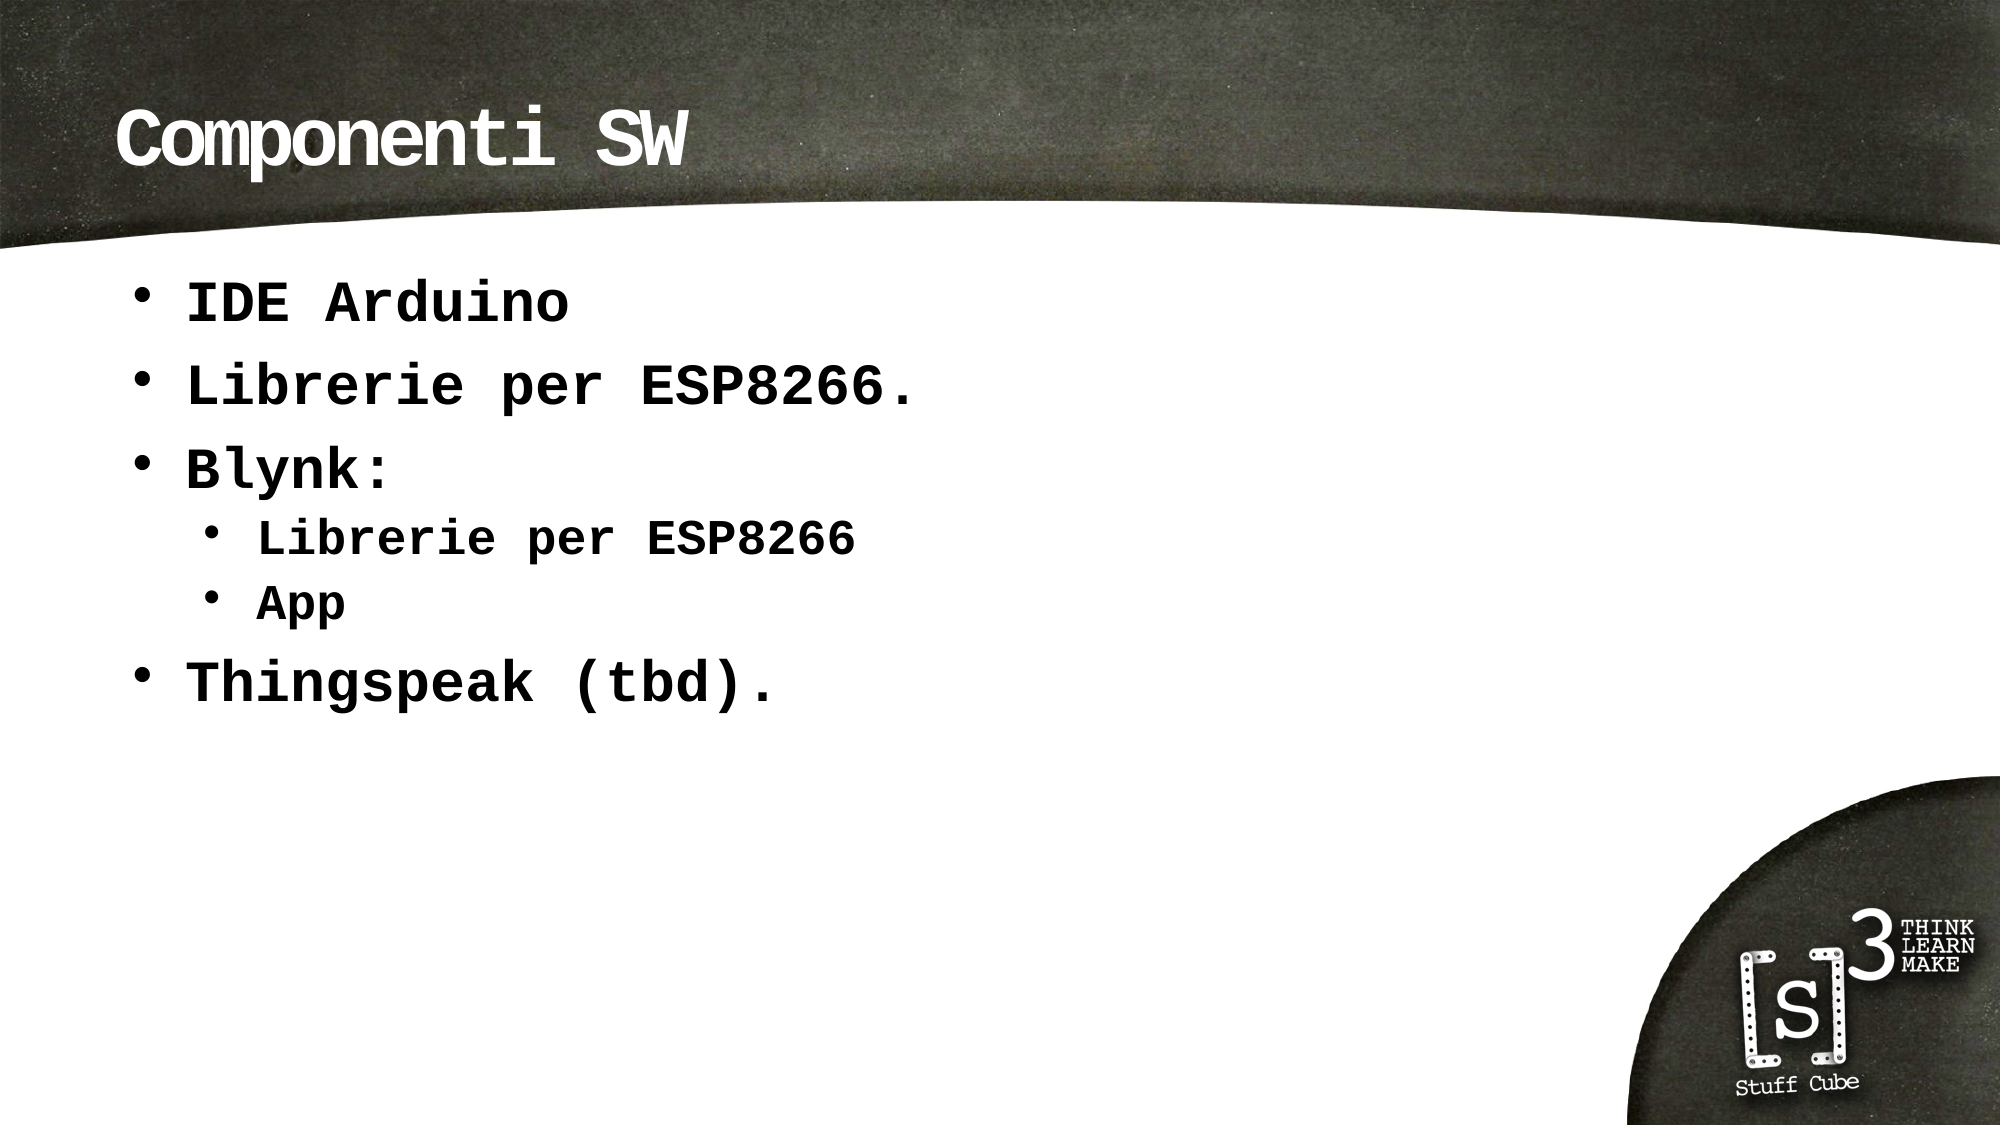

# Componenti SW
IDE Arduino
Librerie per ESP8266.
Blynk:
Librerie per ESP8266
App
Thingspeak (tbd).